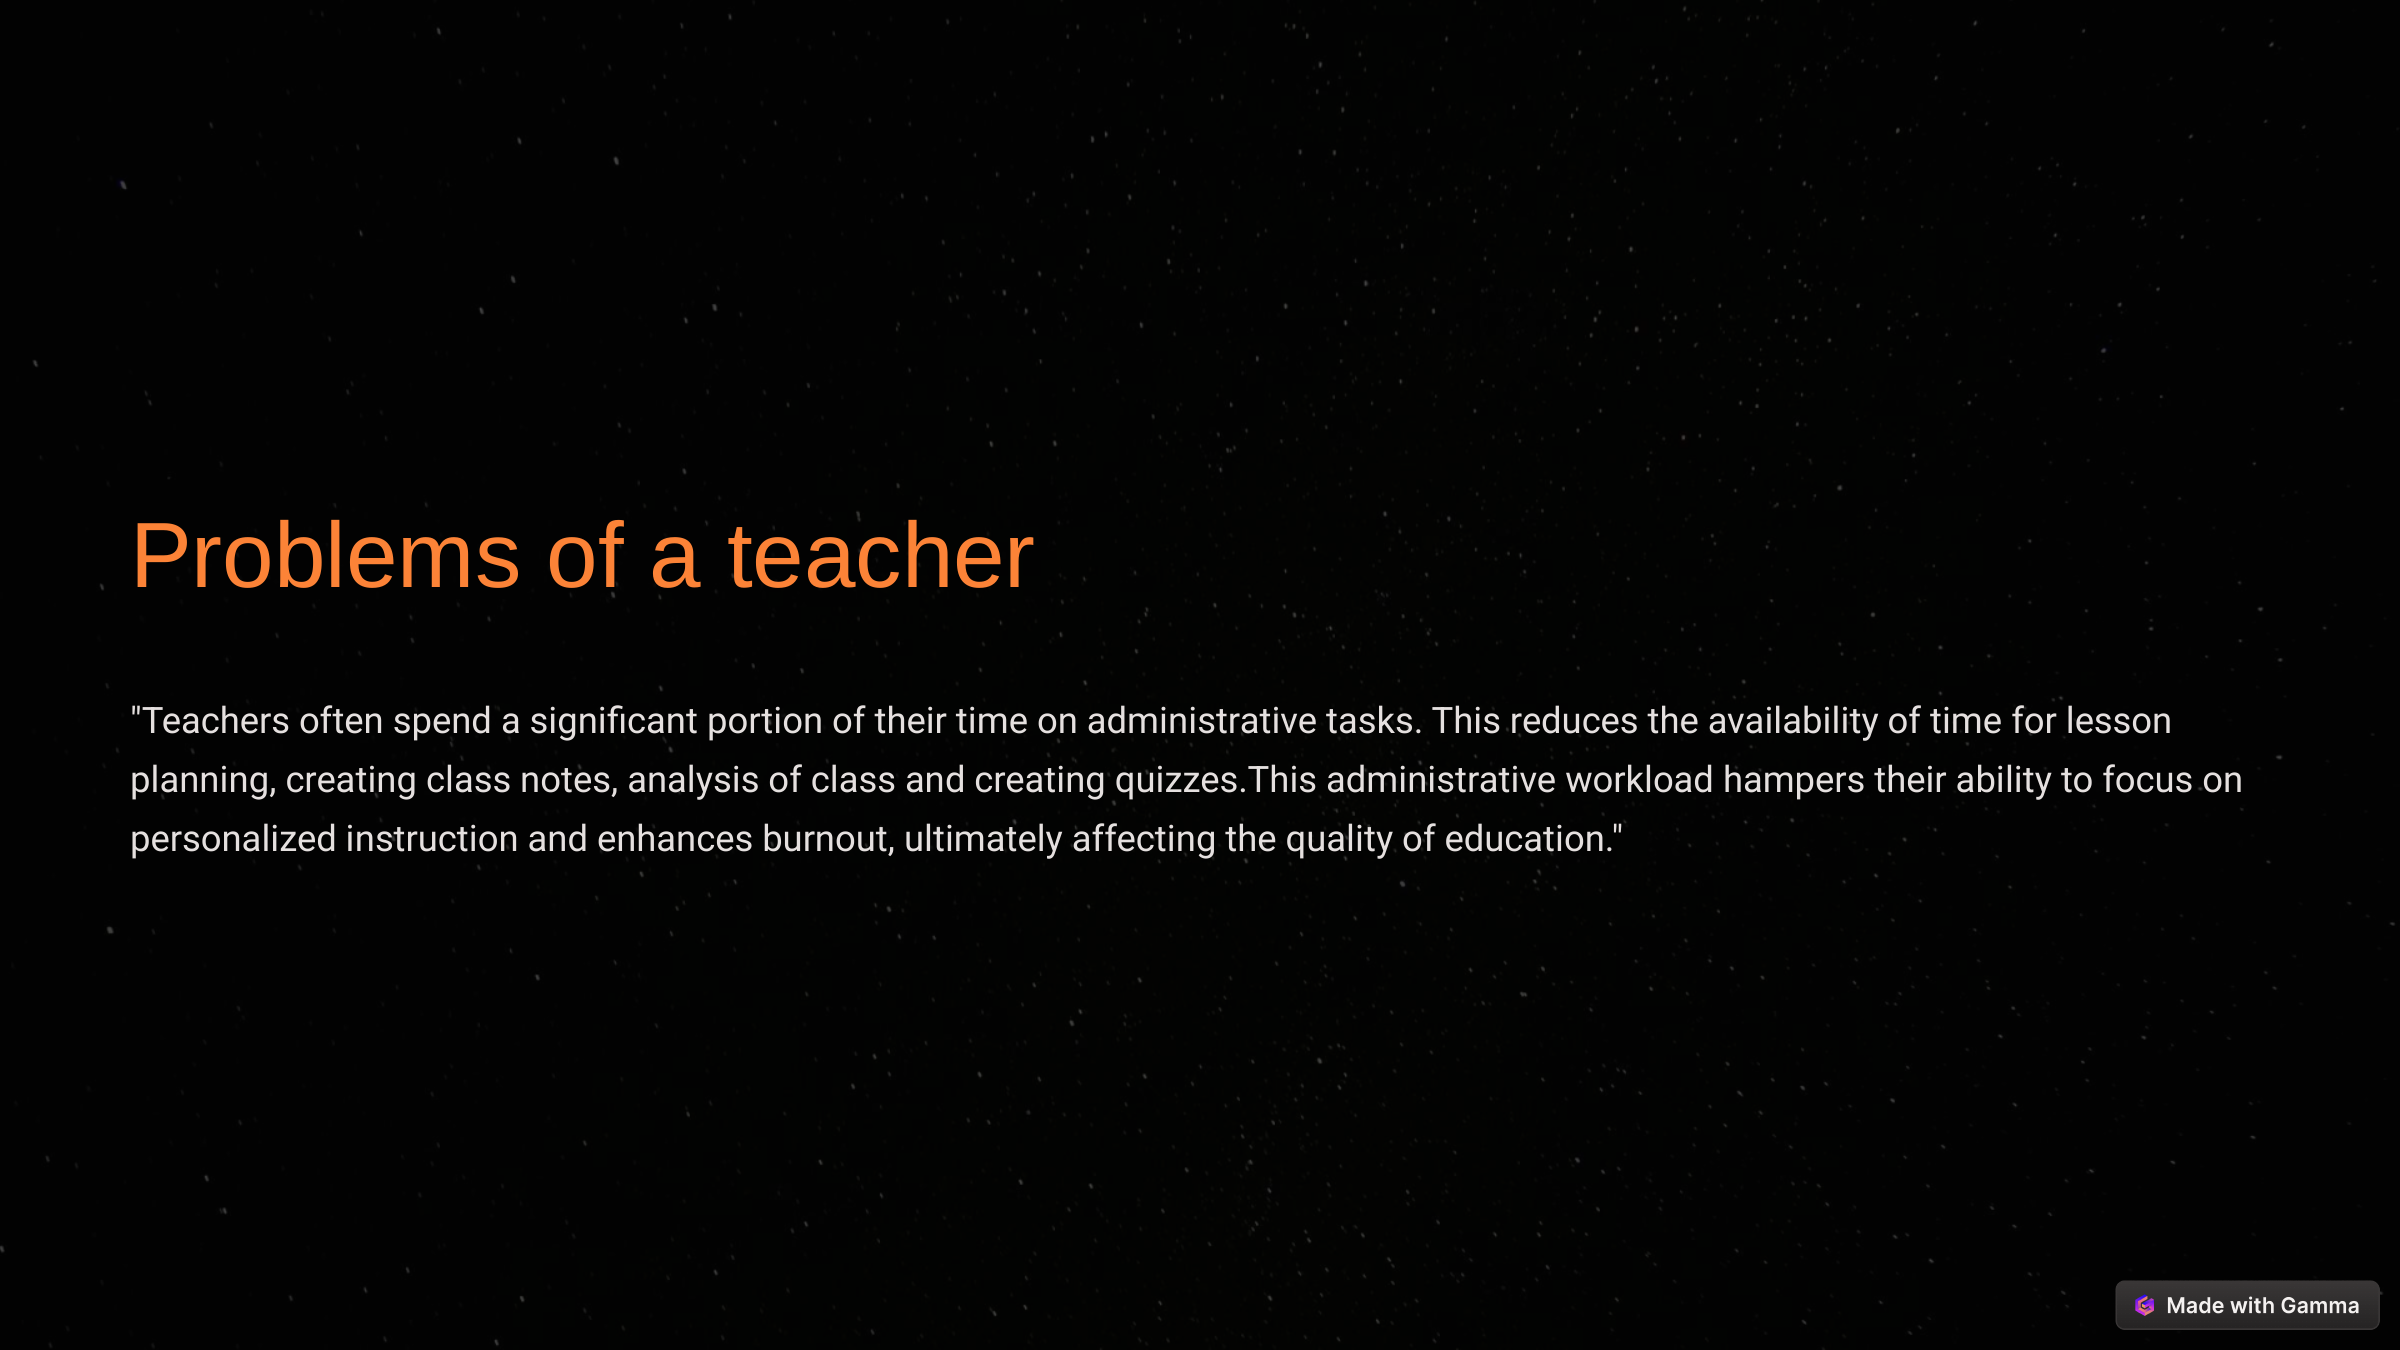

Problems of a teacher
"Teachers often spend a significant portion of their time on administrative tasks. This reduces the availability of time for lesson planning, creating class notes, analysis of class and creating quizzes.This administrative workload hampers their ability to focus on personalized instruction and enhances burnout, ultimately affecting the quality of education."